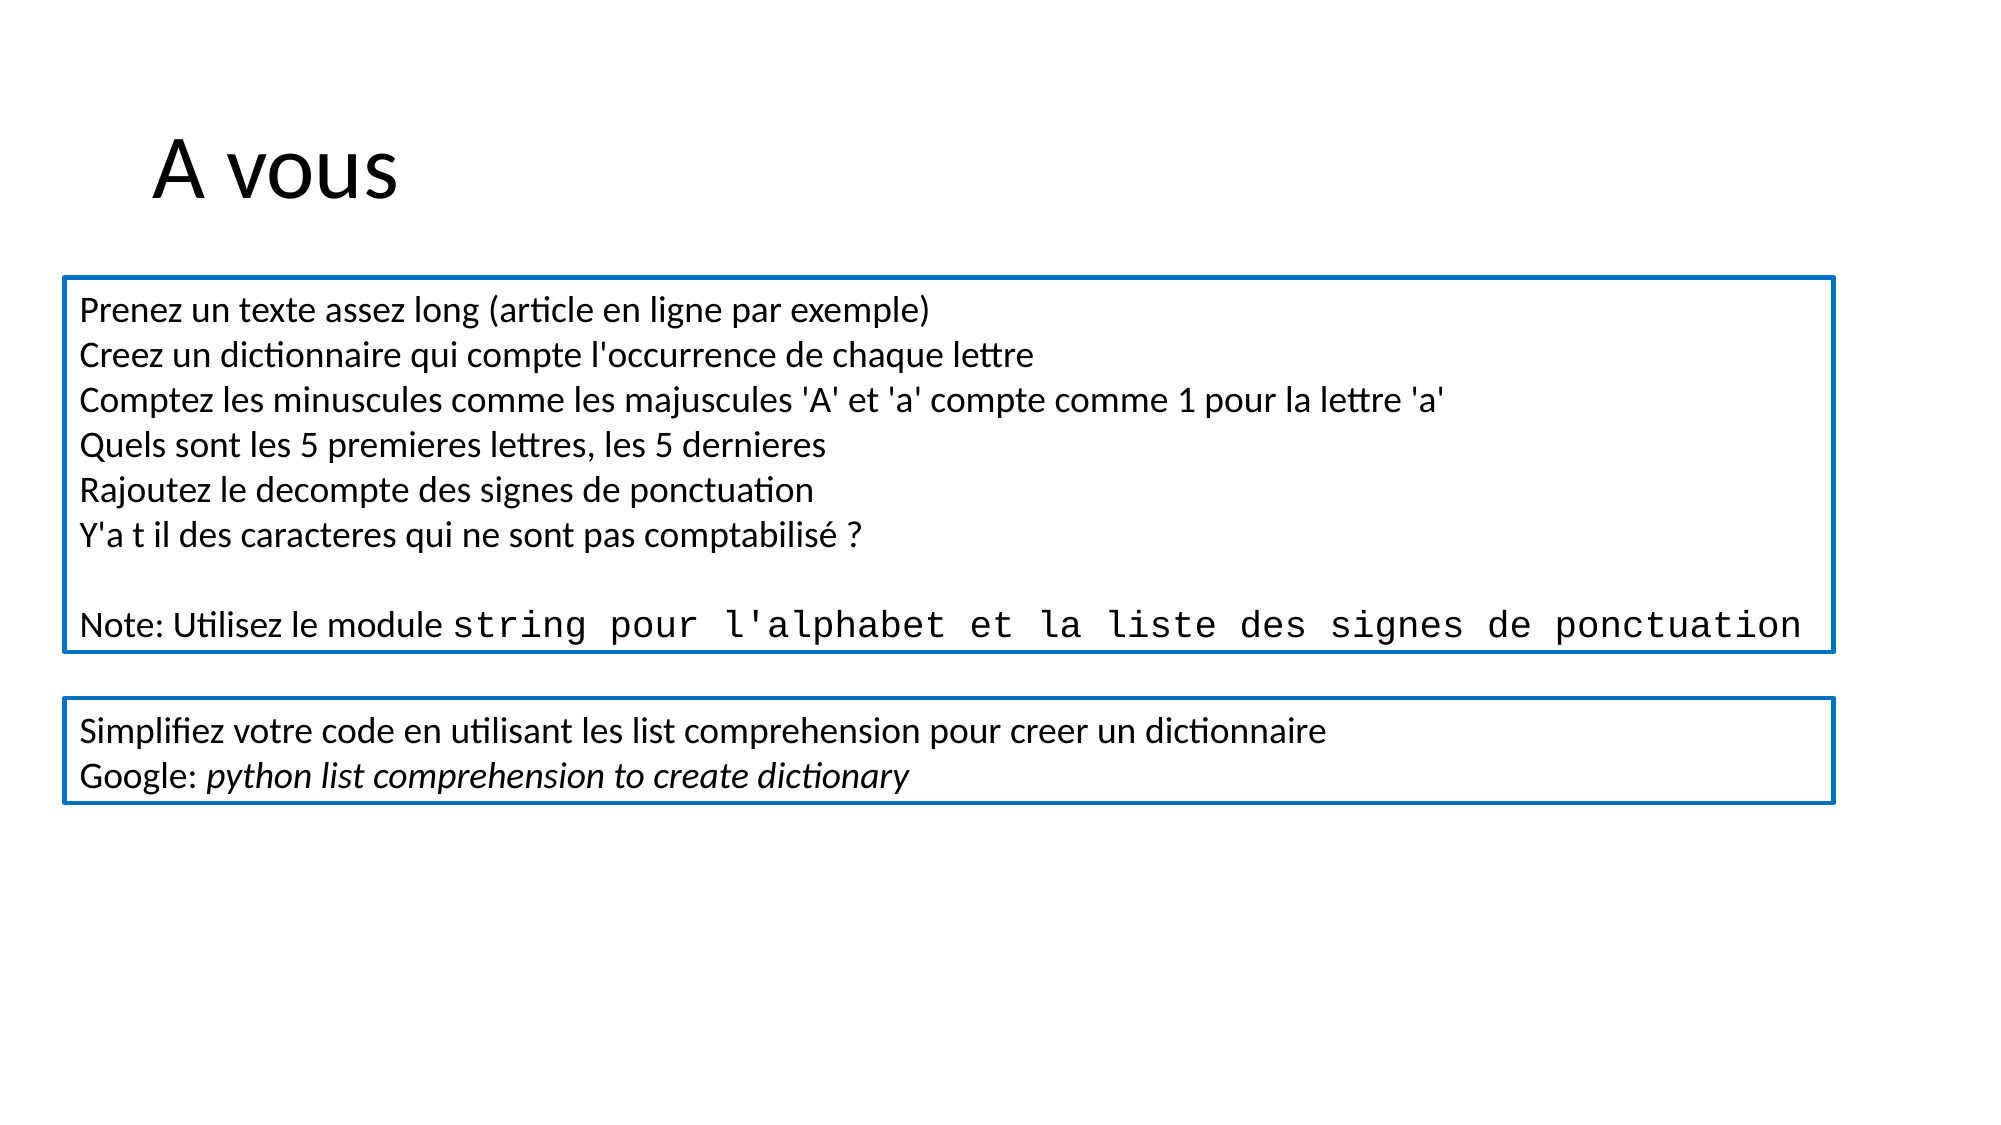

# A vous
Prenez un texte assez long (article en ligne par exemple)
Creez un dictionnaire qui compte l'occurrence de chaque lettre
Comptez les minuscules comme les majuscules 'A' et 'a' compte comme 1 pour la lettre 'a'
Quels sont les 5 premieres lettres, les 5 dernieres
Rajoutez le decompte des signes de ponctuation
Y'a t il des caracteres qui ne sont pas comptabilisé ?

Note: Utilisez le module string pour l'alphabet et la liste des signes de ponctuation
Simplifiez votre code en utilisant les list comprehension pour creer un dictionnaire
Google: python list comprehension to create dictionary